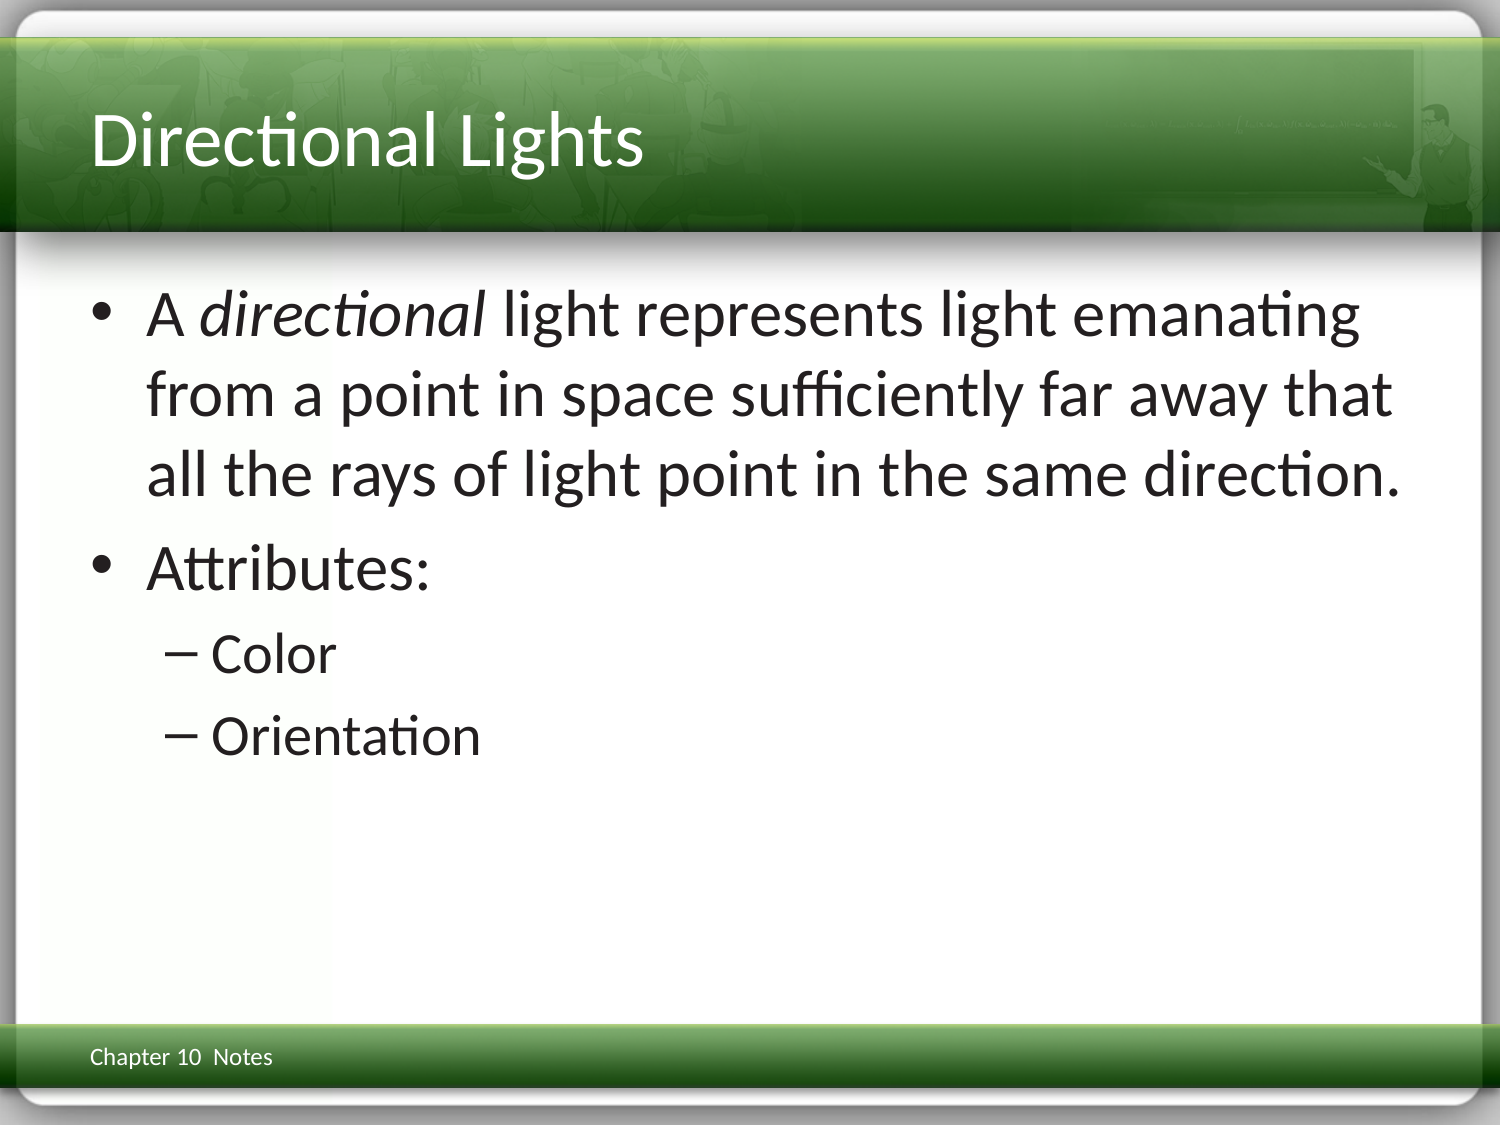

# Directional Lights
A directional light represents light emanating from a point in space sufficiently far away that all the rays of light point in the same direction.
Attributes:
Color
Orientation

Chapter 10  Notes
3D Math Primer for Graphics & Game Dev
187